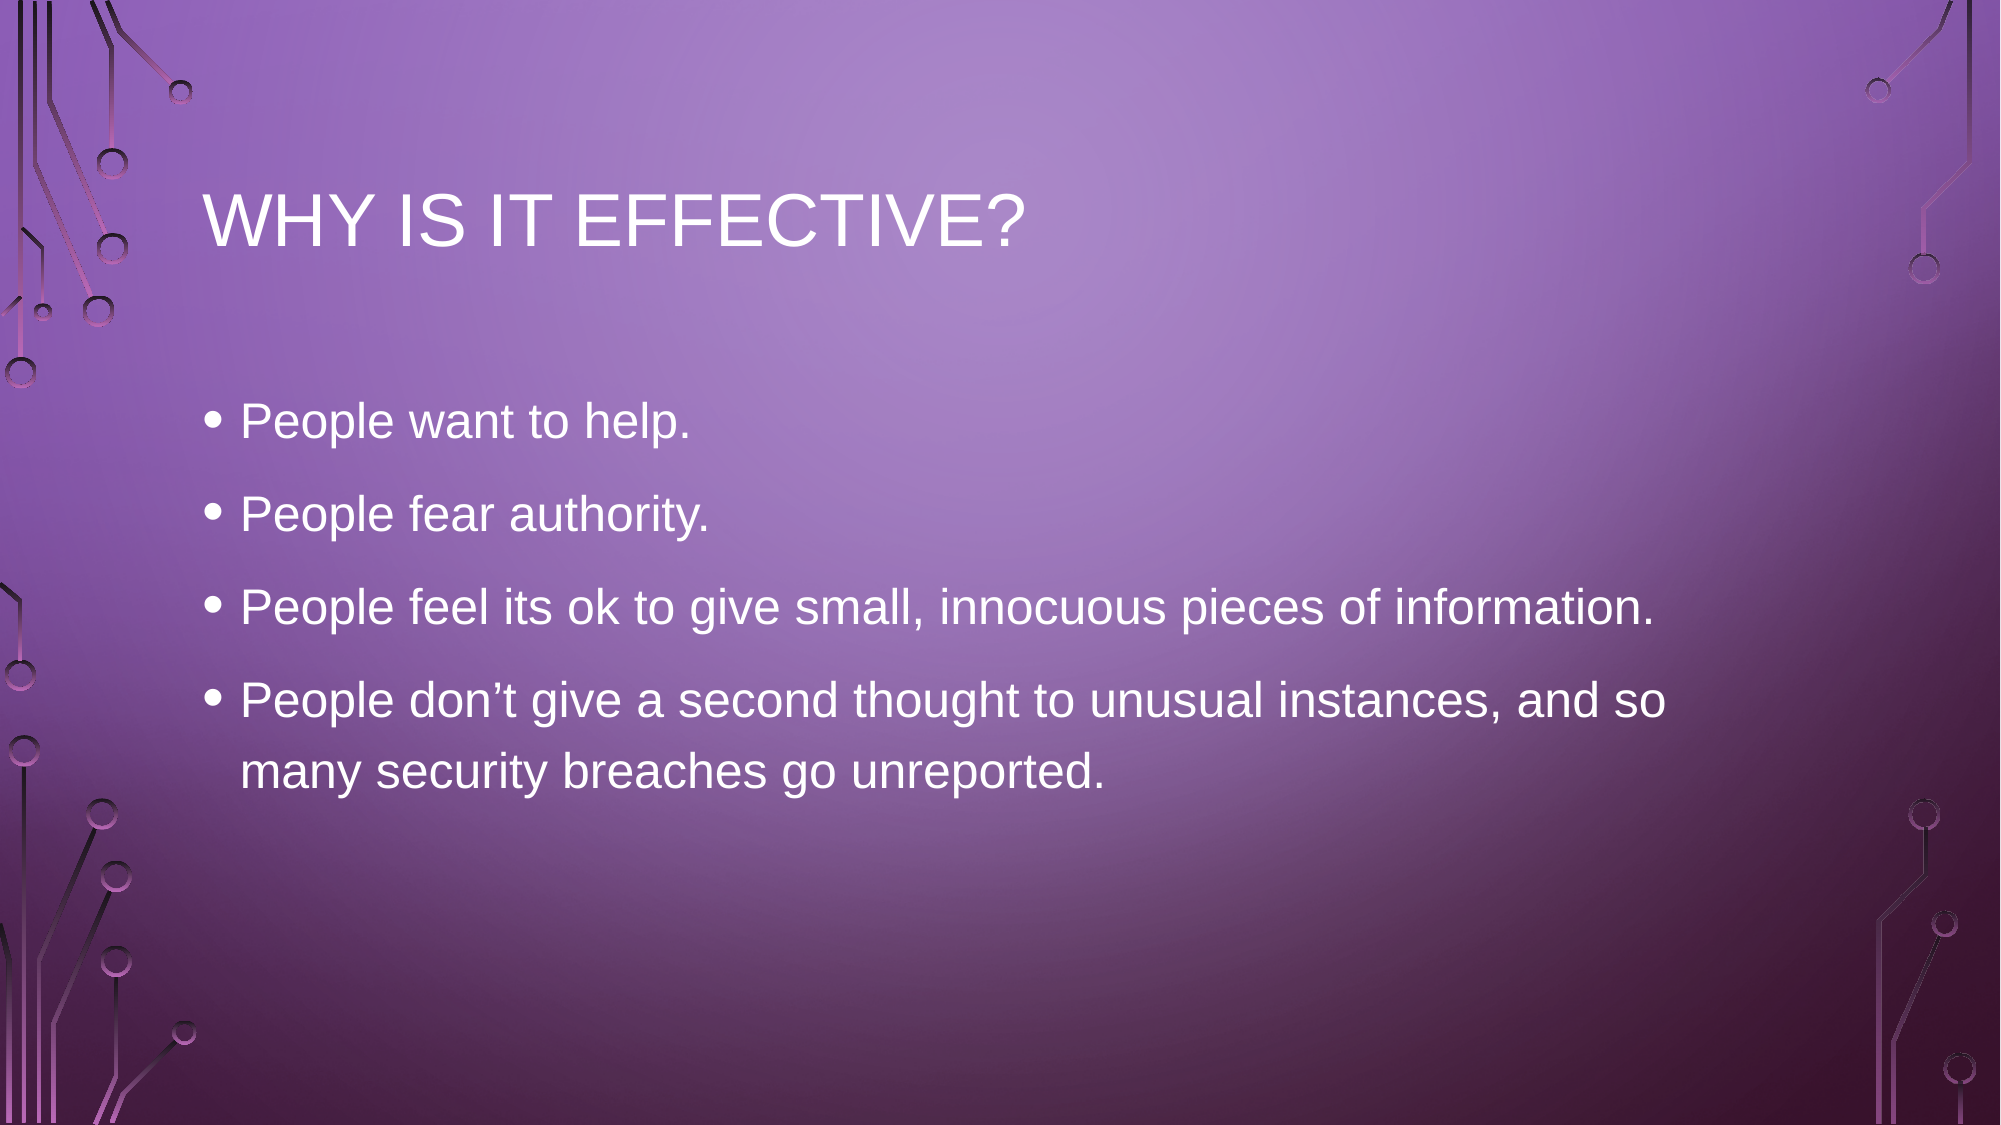

# Why is it effective?
People want to help.
People fear authority.
People feel its ok to give small, innocuous pieces of information.
People don’t give a second thought to unusual instances, and so many security breaches go unreported.